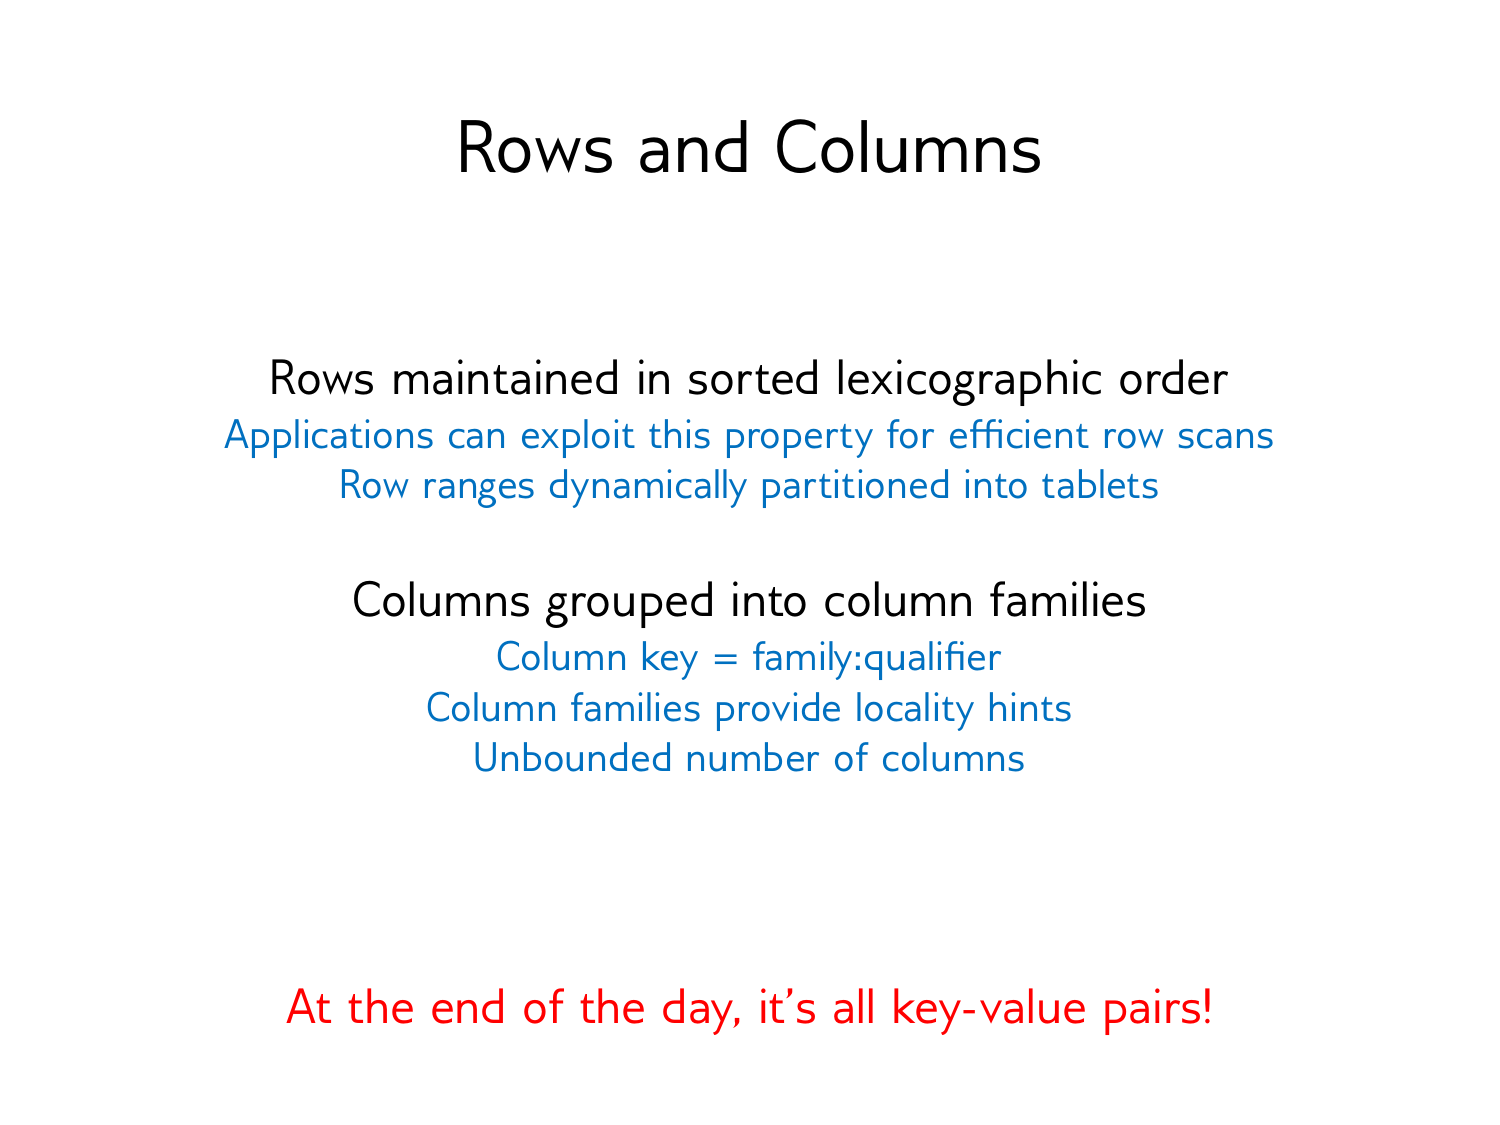

Rows and Columns
Rows maintained in sorted lexicographic order
Applications can exploit this property for efficient row scans
Row ranges dynamically partitioned into tablets
Columns grouped into column families
Column key = family:qualifier
Column families provide locality hints
Unbounded number of columns
At the end of the day, it’s all key-value pairs!